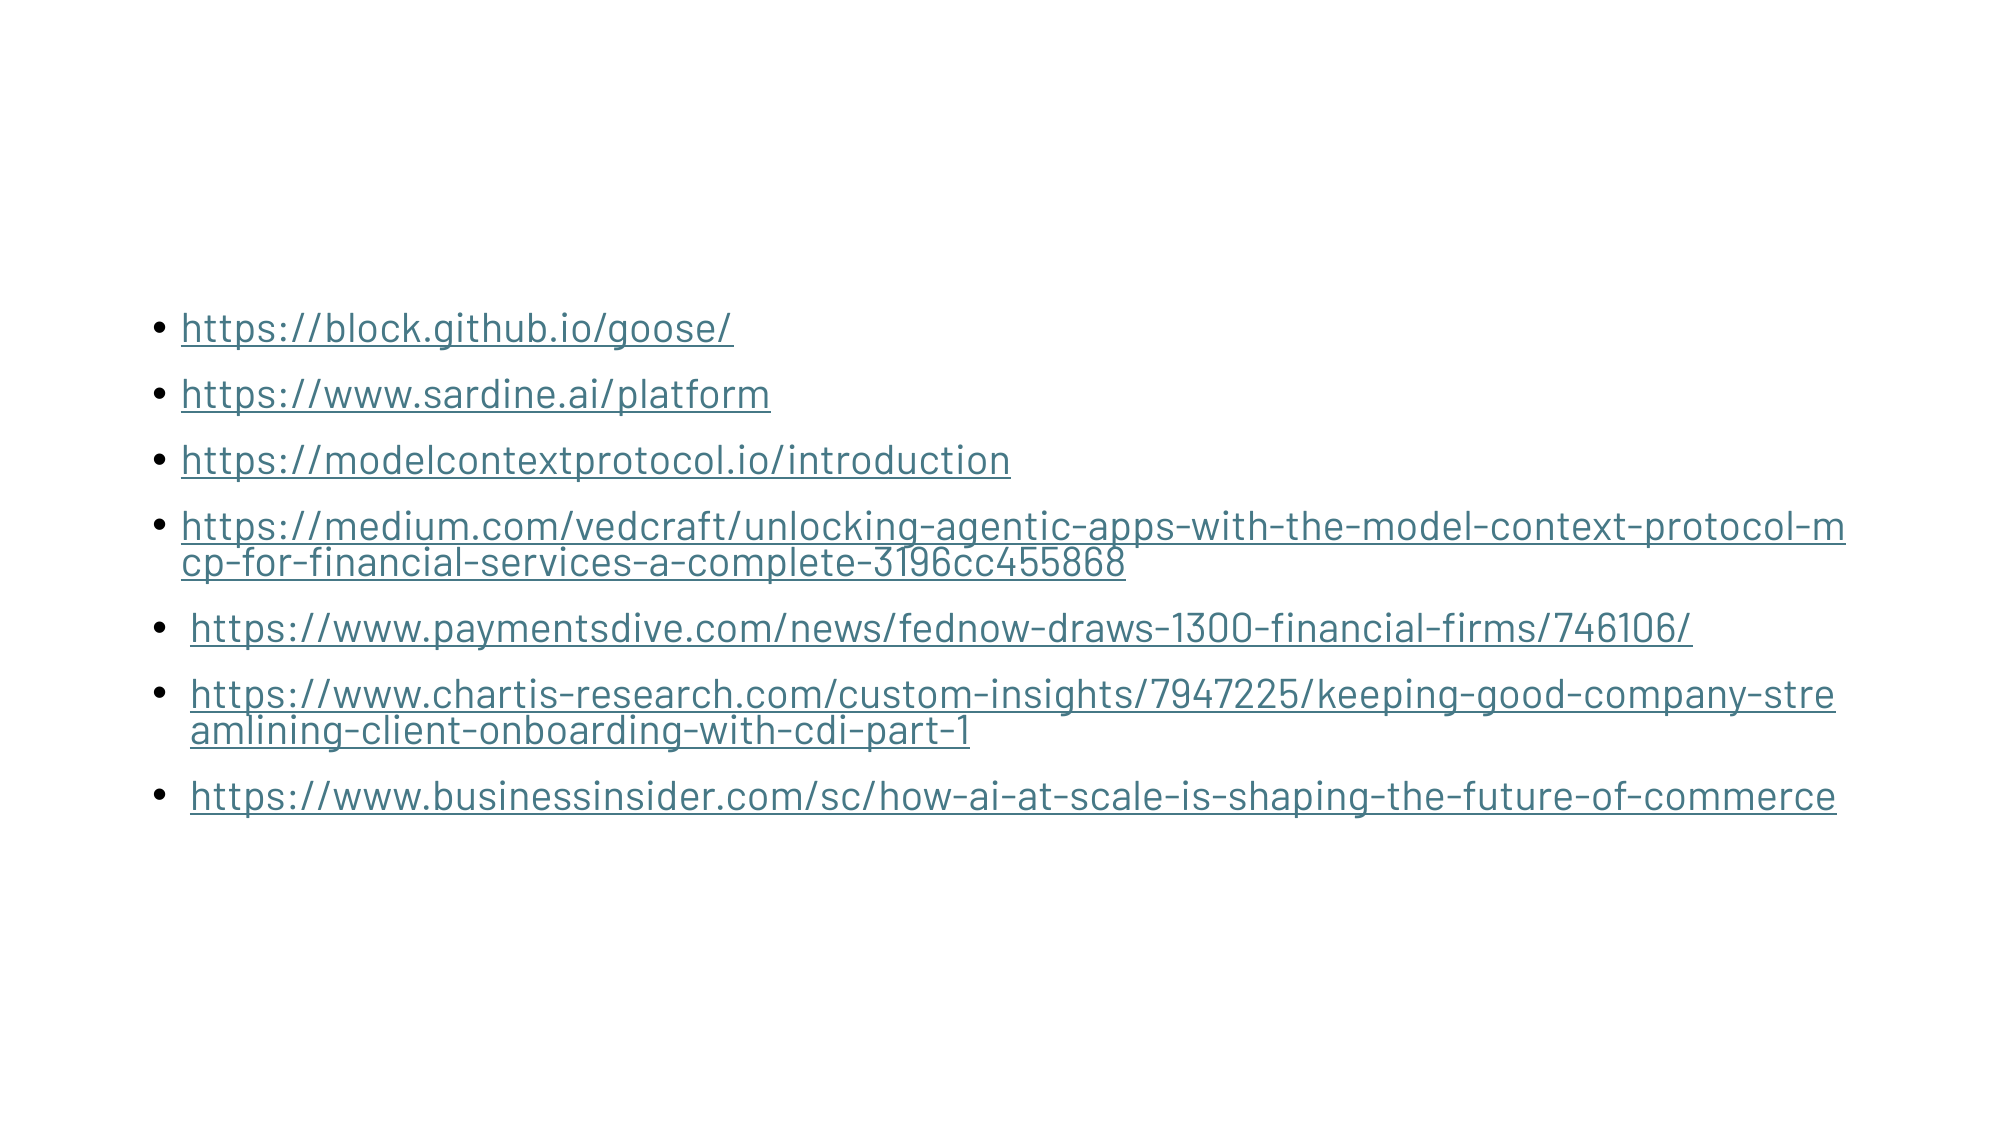

#
https://block.github.io/goose/
https://www.sardine.ai/platform
https://modelcontextprotocol.io/introduction
https://medium.com/vedcraft/unlocking-agentic-apps-with-the-model-context-protocol-mcp-for-financial-services-a-complete-3196cc455868
https://www.paymentsdive.com/news/fednow-draws-1300-financial-firms/746106/
https://www.chartis-research.com/custom-insights/7947225/keeping-good-company-streamlining-client-onboarding-with-cdi-part-1
https://www.businessinsider.com/sc/how-ai-at-scale-is-shaping-the-future-of-commerce